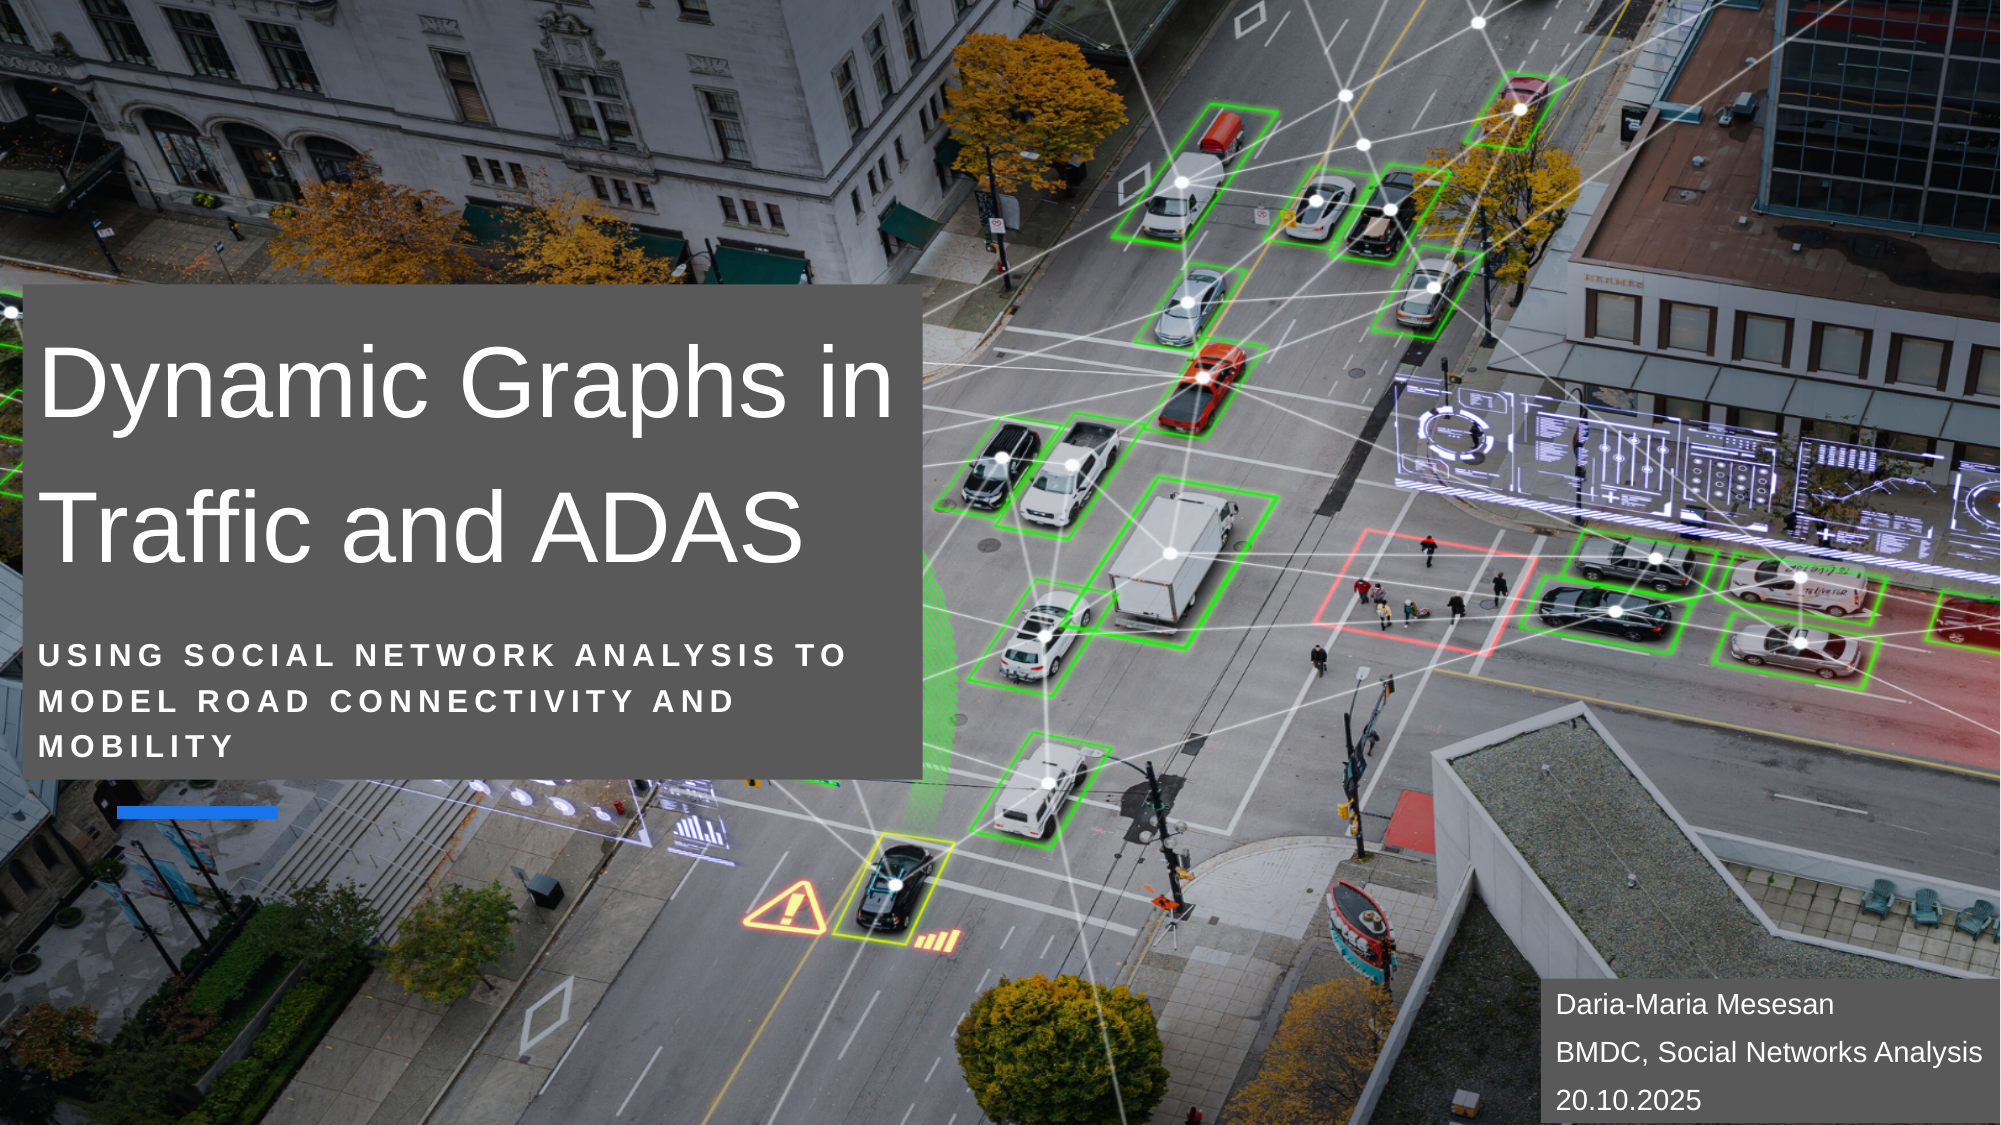

# Dynamic Graphs in Traffic and ADAS Using Social Network Analysis to model road connectivity and mobility
Daria-Maria Mesesan
BMDC, Social Networks Analysis
20.10.2025